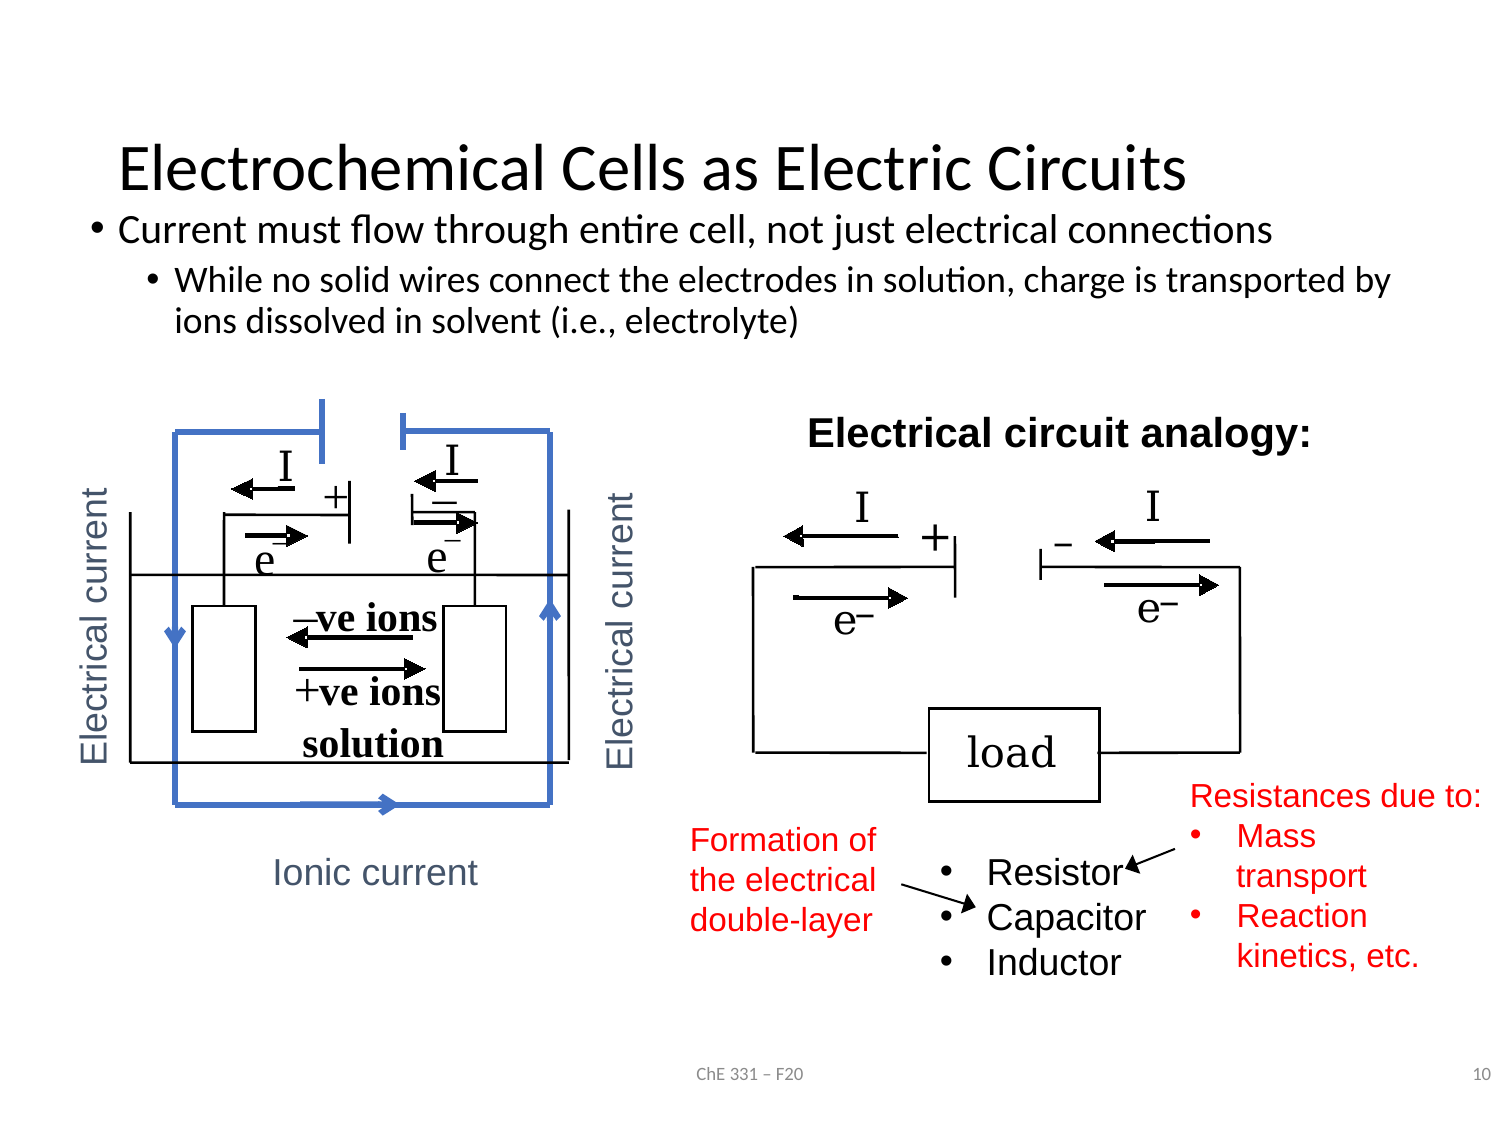

# Electrochemical Cells as Electric Circuits
Current must flow through entire cell, not just electrical connections
While no solid wires connect the electrodes in solution, charge is transported by ions dissolved in solvent (i.e., electrolyte)

I

+

–

–
–
e

e

–
ve ions

+

ve ions

solution

I

+

–

–

e

–

e

load

Electrical current
Electrical current
Ionic current
Electrical circuit analogy:
I
I
Resistances due to:
Mass
     transport
Reaction kinetics, etc.

Formation of the electrical double-layer

Resistor
Capacitor
Inductor
10
ChE 331 – F20